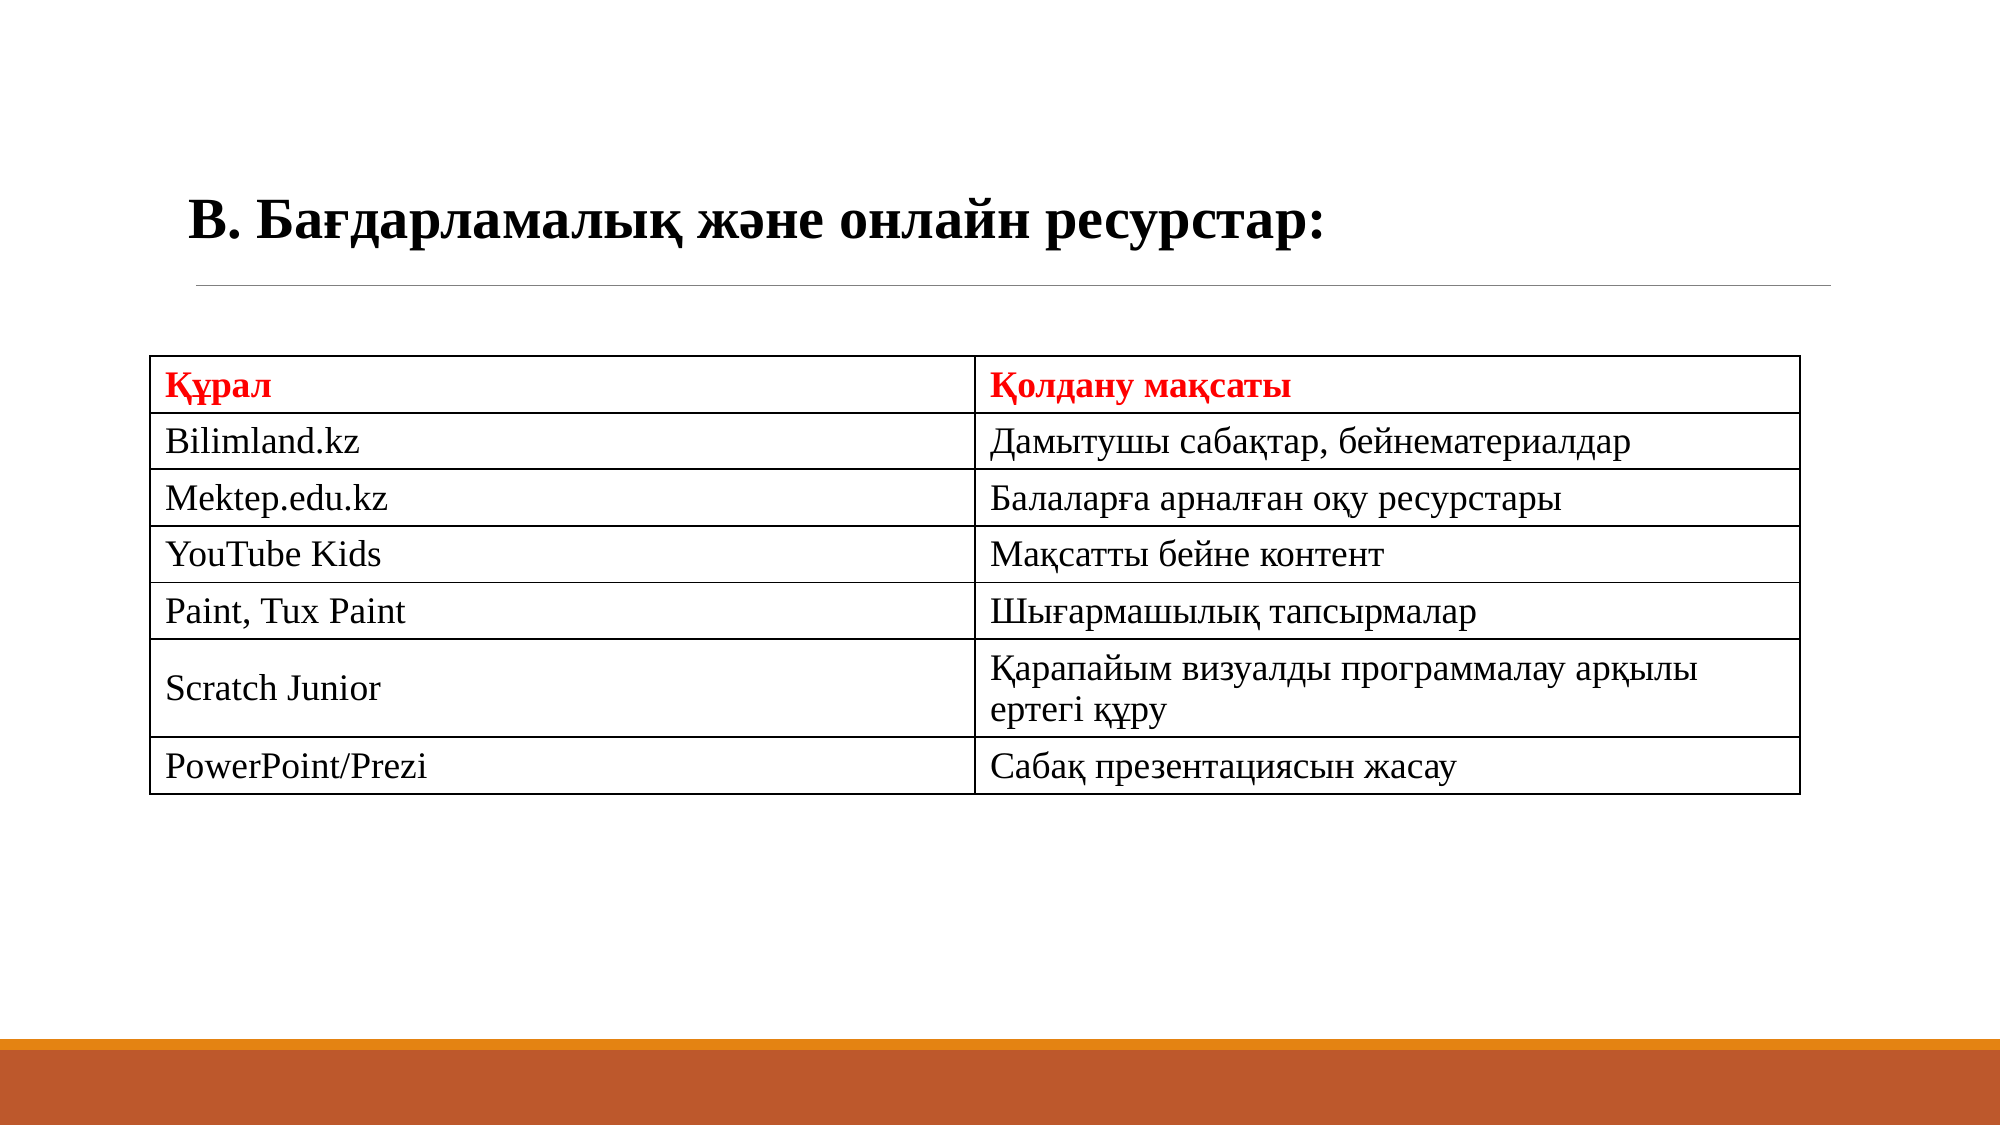

B. Бағдарламалық және онлайн ресурстар:

| Құрал | Қолдану мақсаты |
| --- | --- |
| Bilimland.kz | Дамытушы сабақтар, бейнематериалдар |
| Mektep.edu.kz | Балаларға арналған оқу ресурстары |
| YouTube Kids | Мақсатты бейне контент |
| Paint, Tux Paint | Шығармашылық тапсырмалар |
| Scratch Junior | Қарапайым визуалды программалау арқылы ертегі құру |
| PowerPoint/Prezi | Сабақ презентациясын жасау |